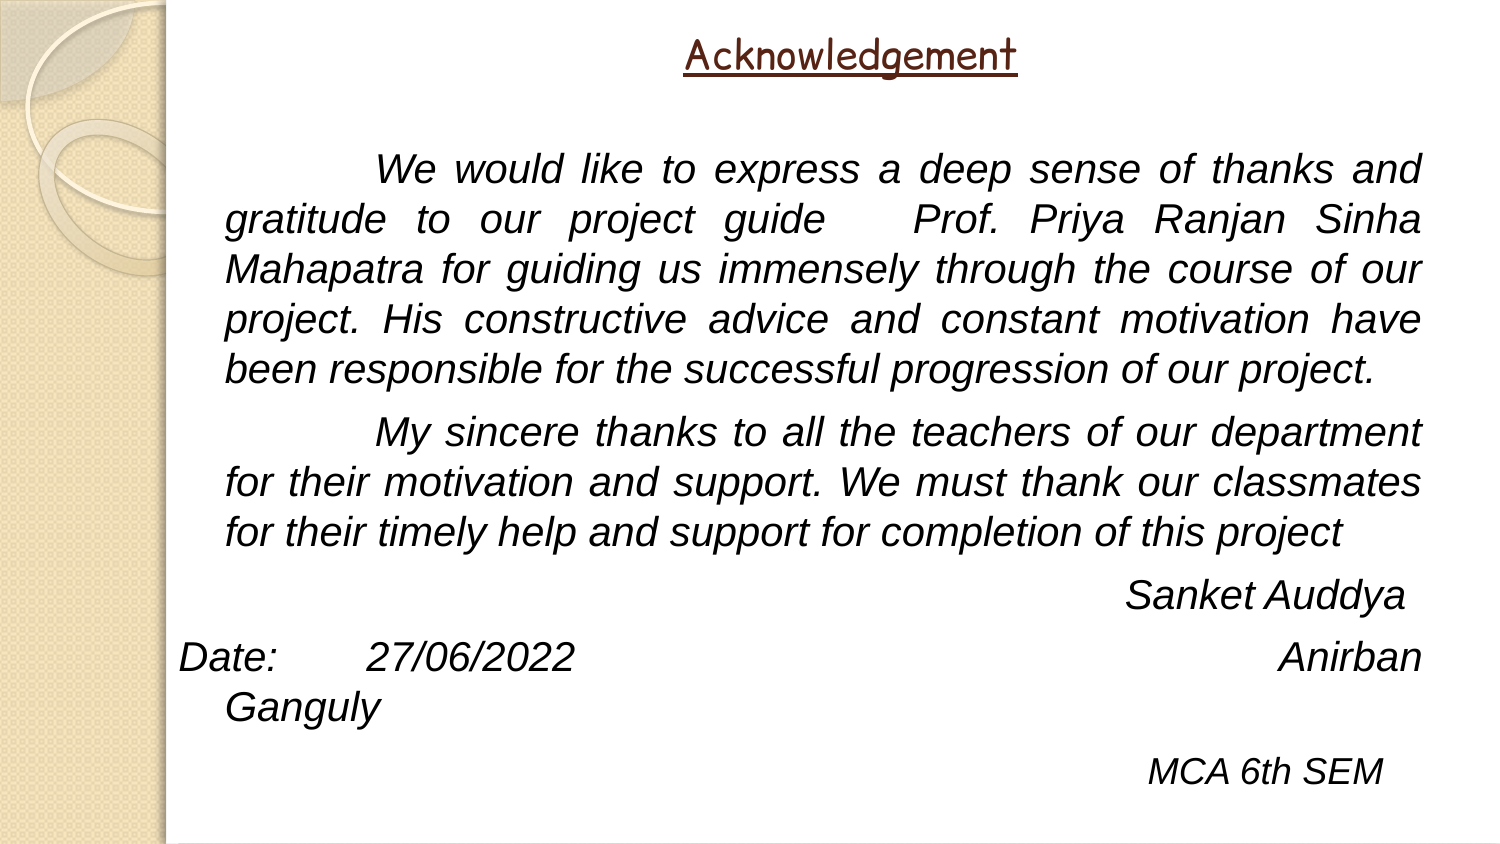

# Acknowledgement
		We would like to express a deep sense of thanks and gratitude to our project guide   Prof. Priya Ranjan Sinha Mahapatra for guiding us immensely through the course of our project. His constructive advice and constant motivation have been responsible for the successful progression of our project.
		My sincere thanks to all the teachers of our department for their motivation and support. We must thank our classmates for their timely help and support for completion of this project
							Sanket Auddya
Date: 27/06/2022 					Anirban Ganguly
							  MCA 6th SEM
2